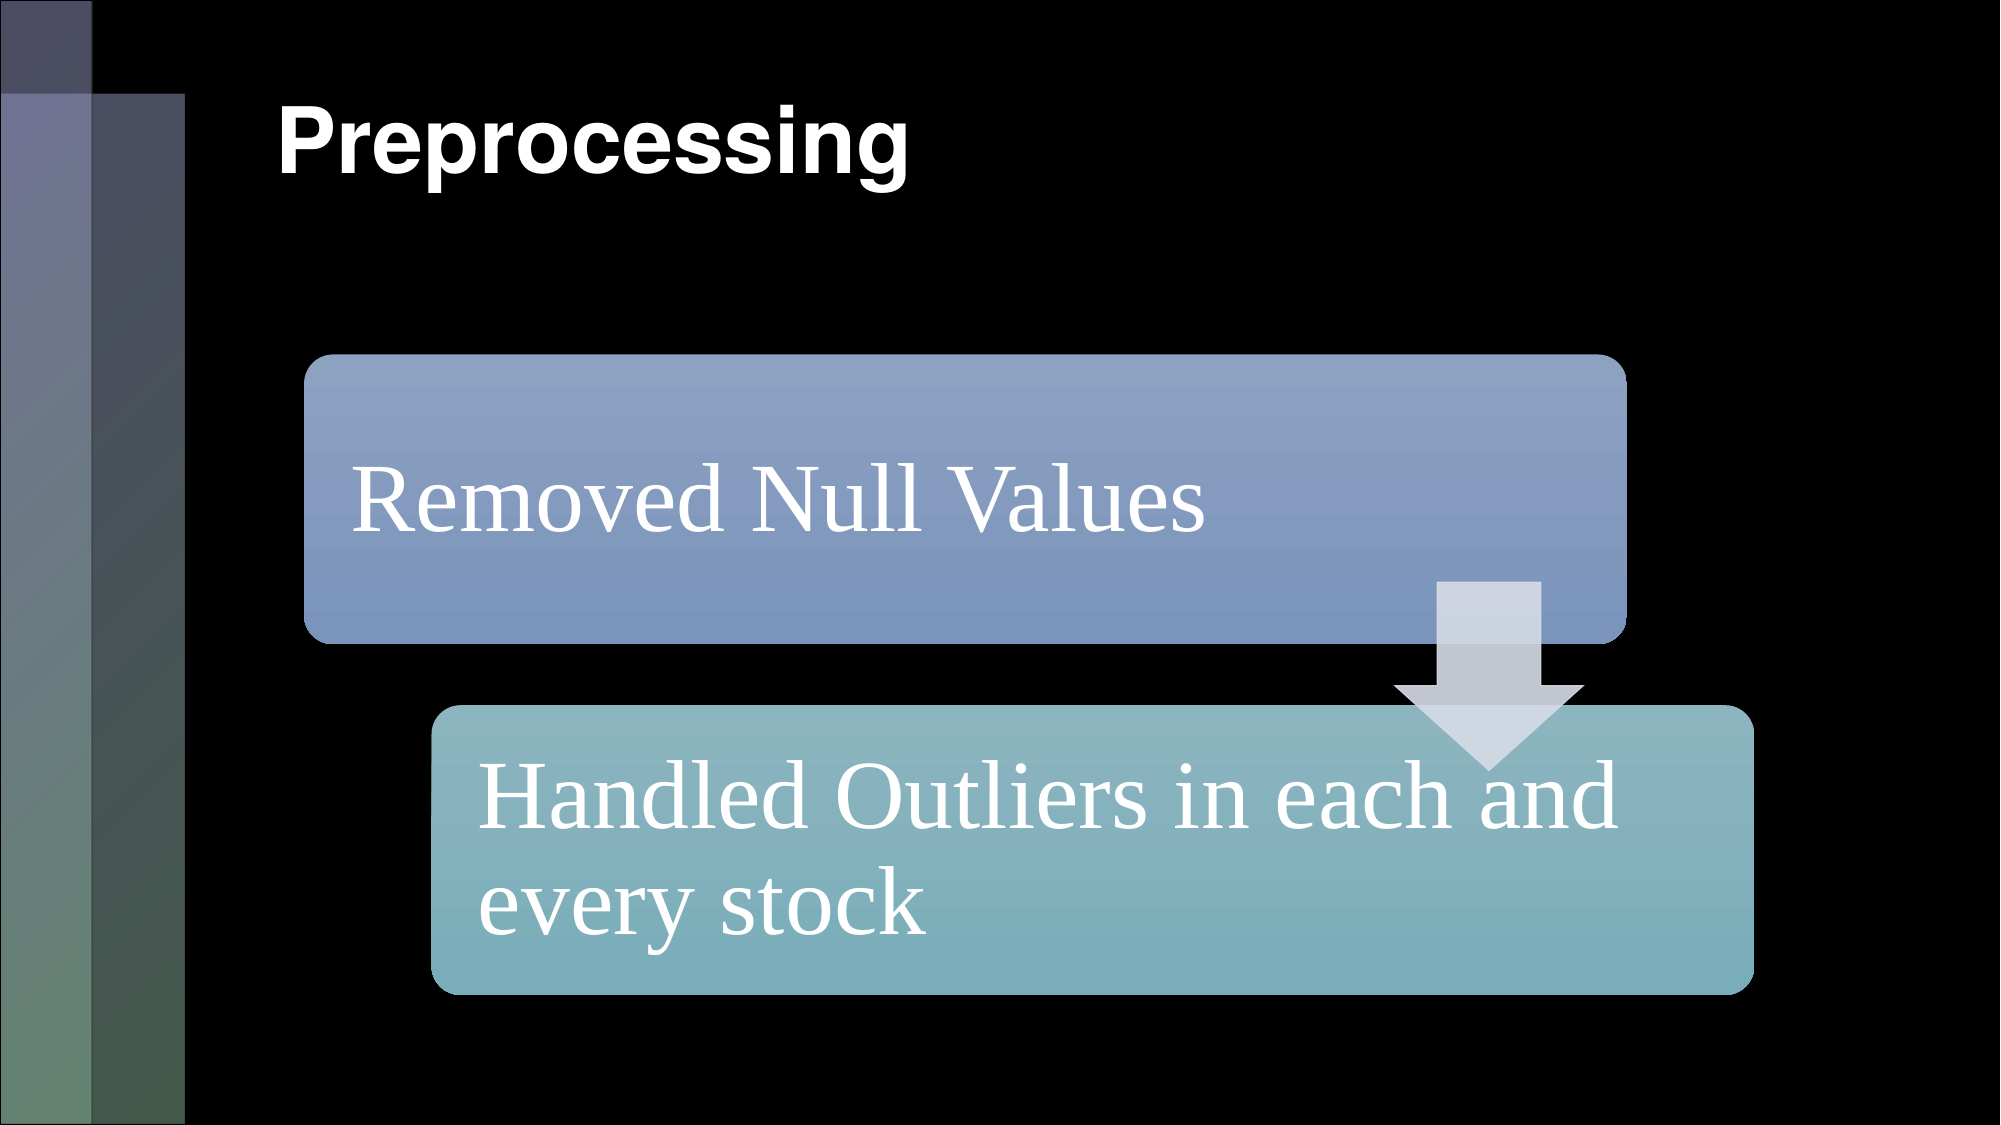

# Preprocessing

Removed Null Values
Handled Outliers in each and every stock